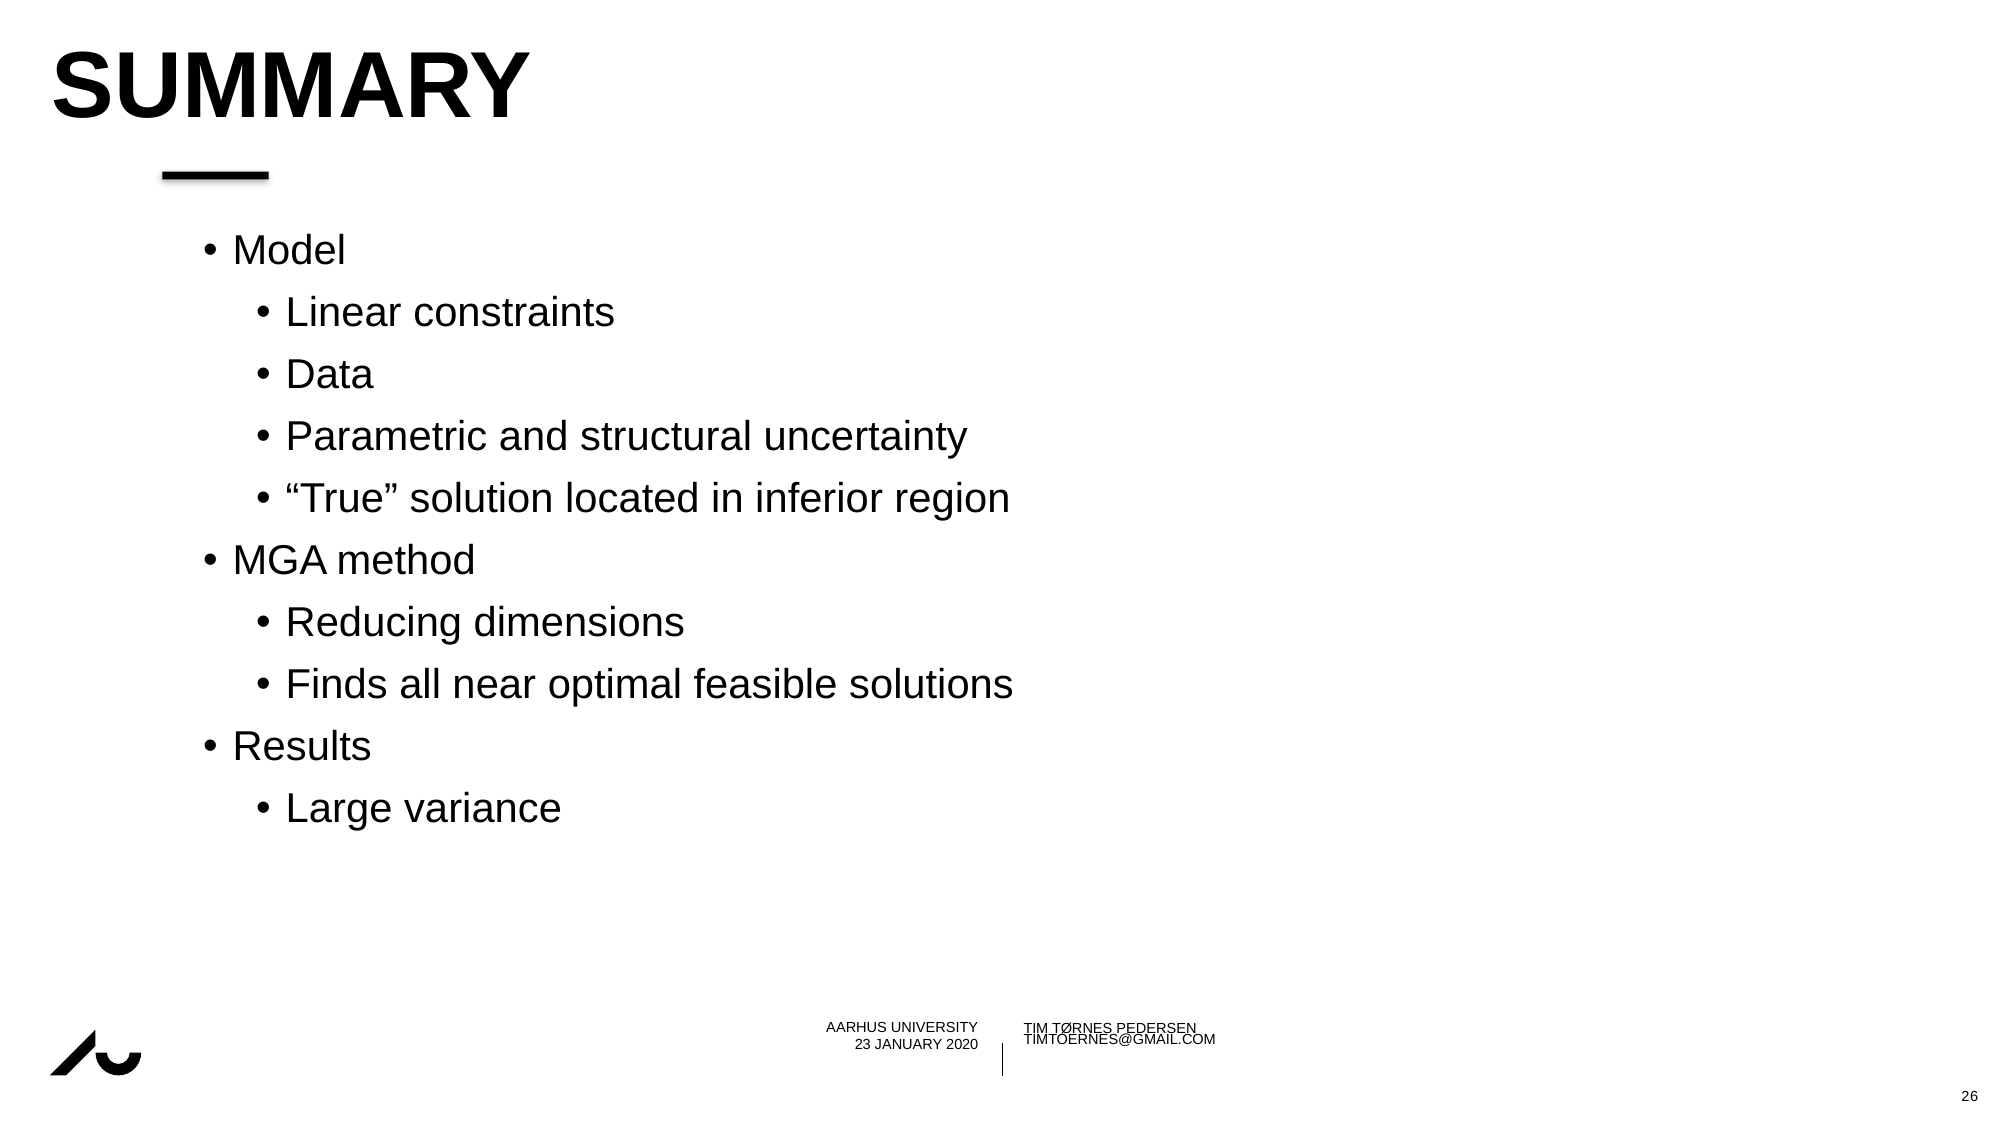

# Summary
Model
Linear constraints
Data
Parametric and structural uncertainty
“True” solution located in inferior region
MGA method
Reducing dimensions
Finds all near optimal feasible solutions
Results
Large variance

26
timtoernes@gmail.com